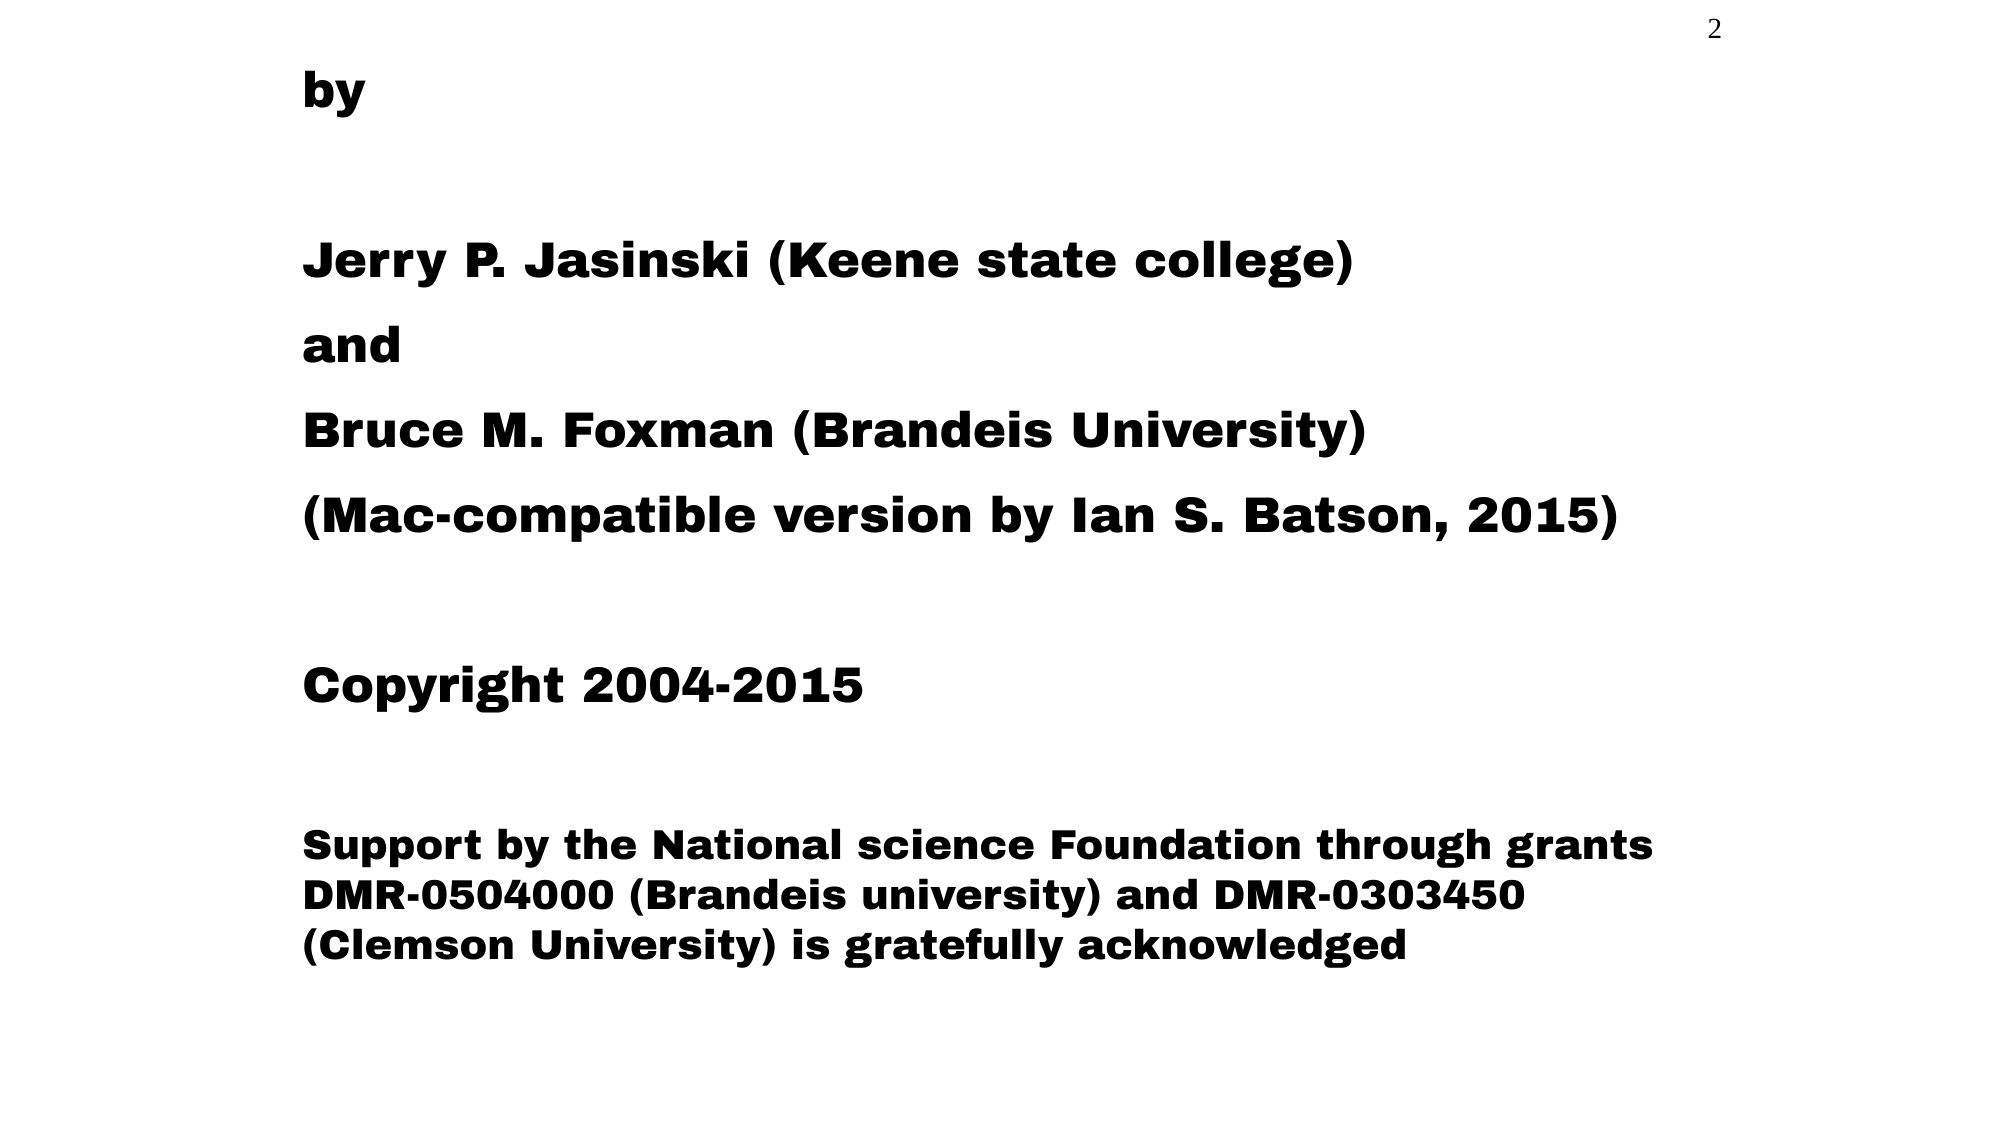

2
by

Jerry P. Jasinski (Keene state college)
and
Bruce M. Foxman (Brandeis University)
(Mac-compatible version by Ian S. Batson, 2015)

Copyright 2004-2015

Support by the National science Foundation through grants DMR-0504000 (Brandeis university) and DMR-0303450 (Clemson University) is gratefully acknowledged